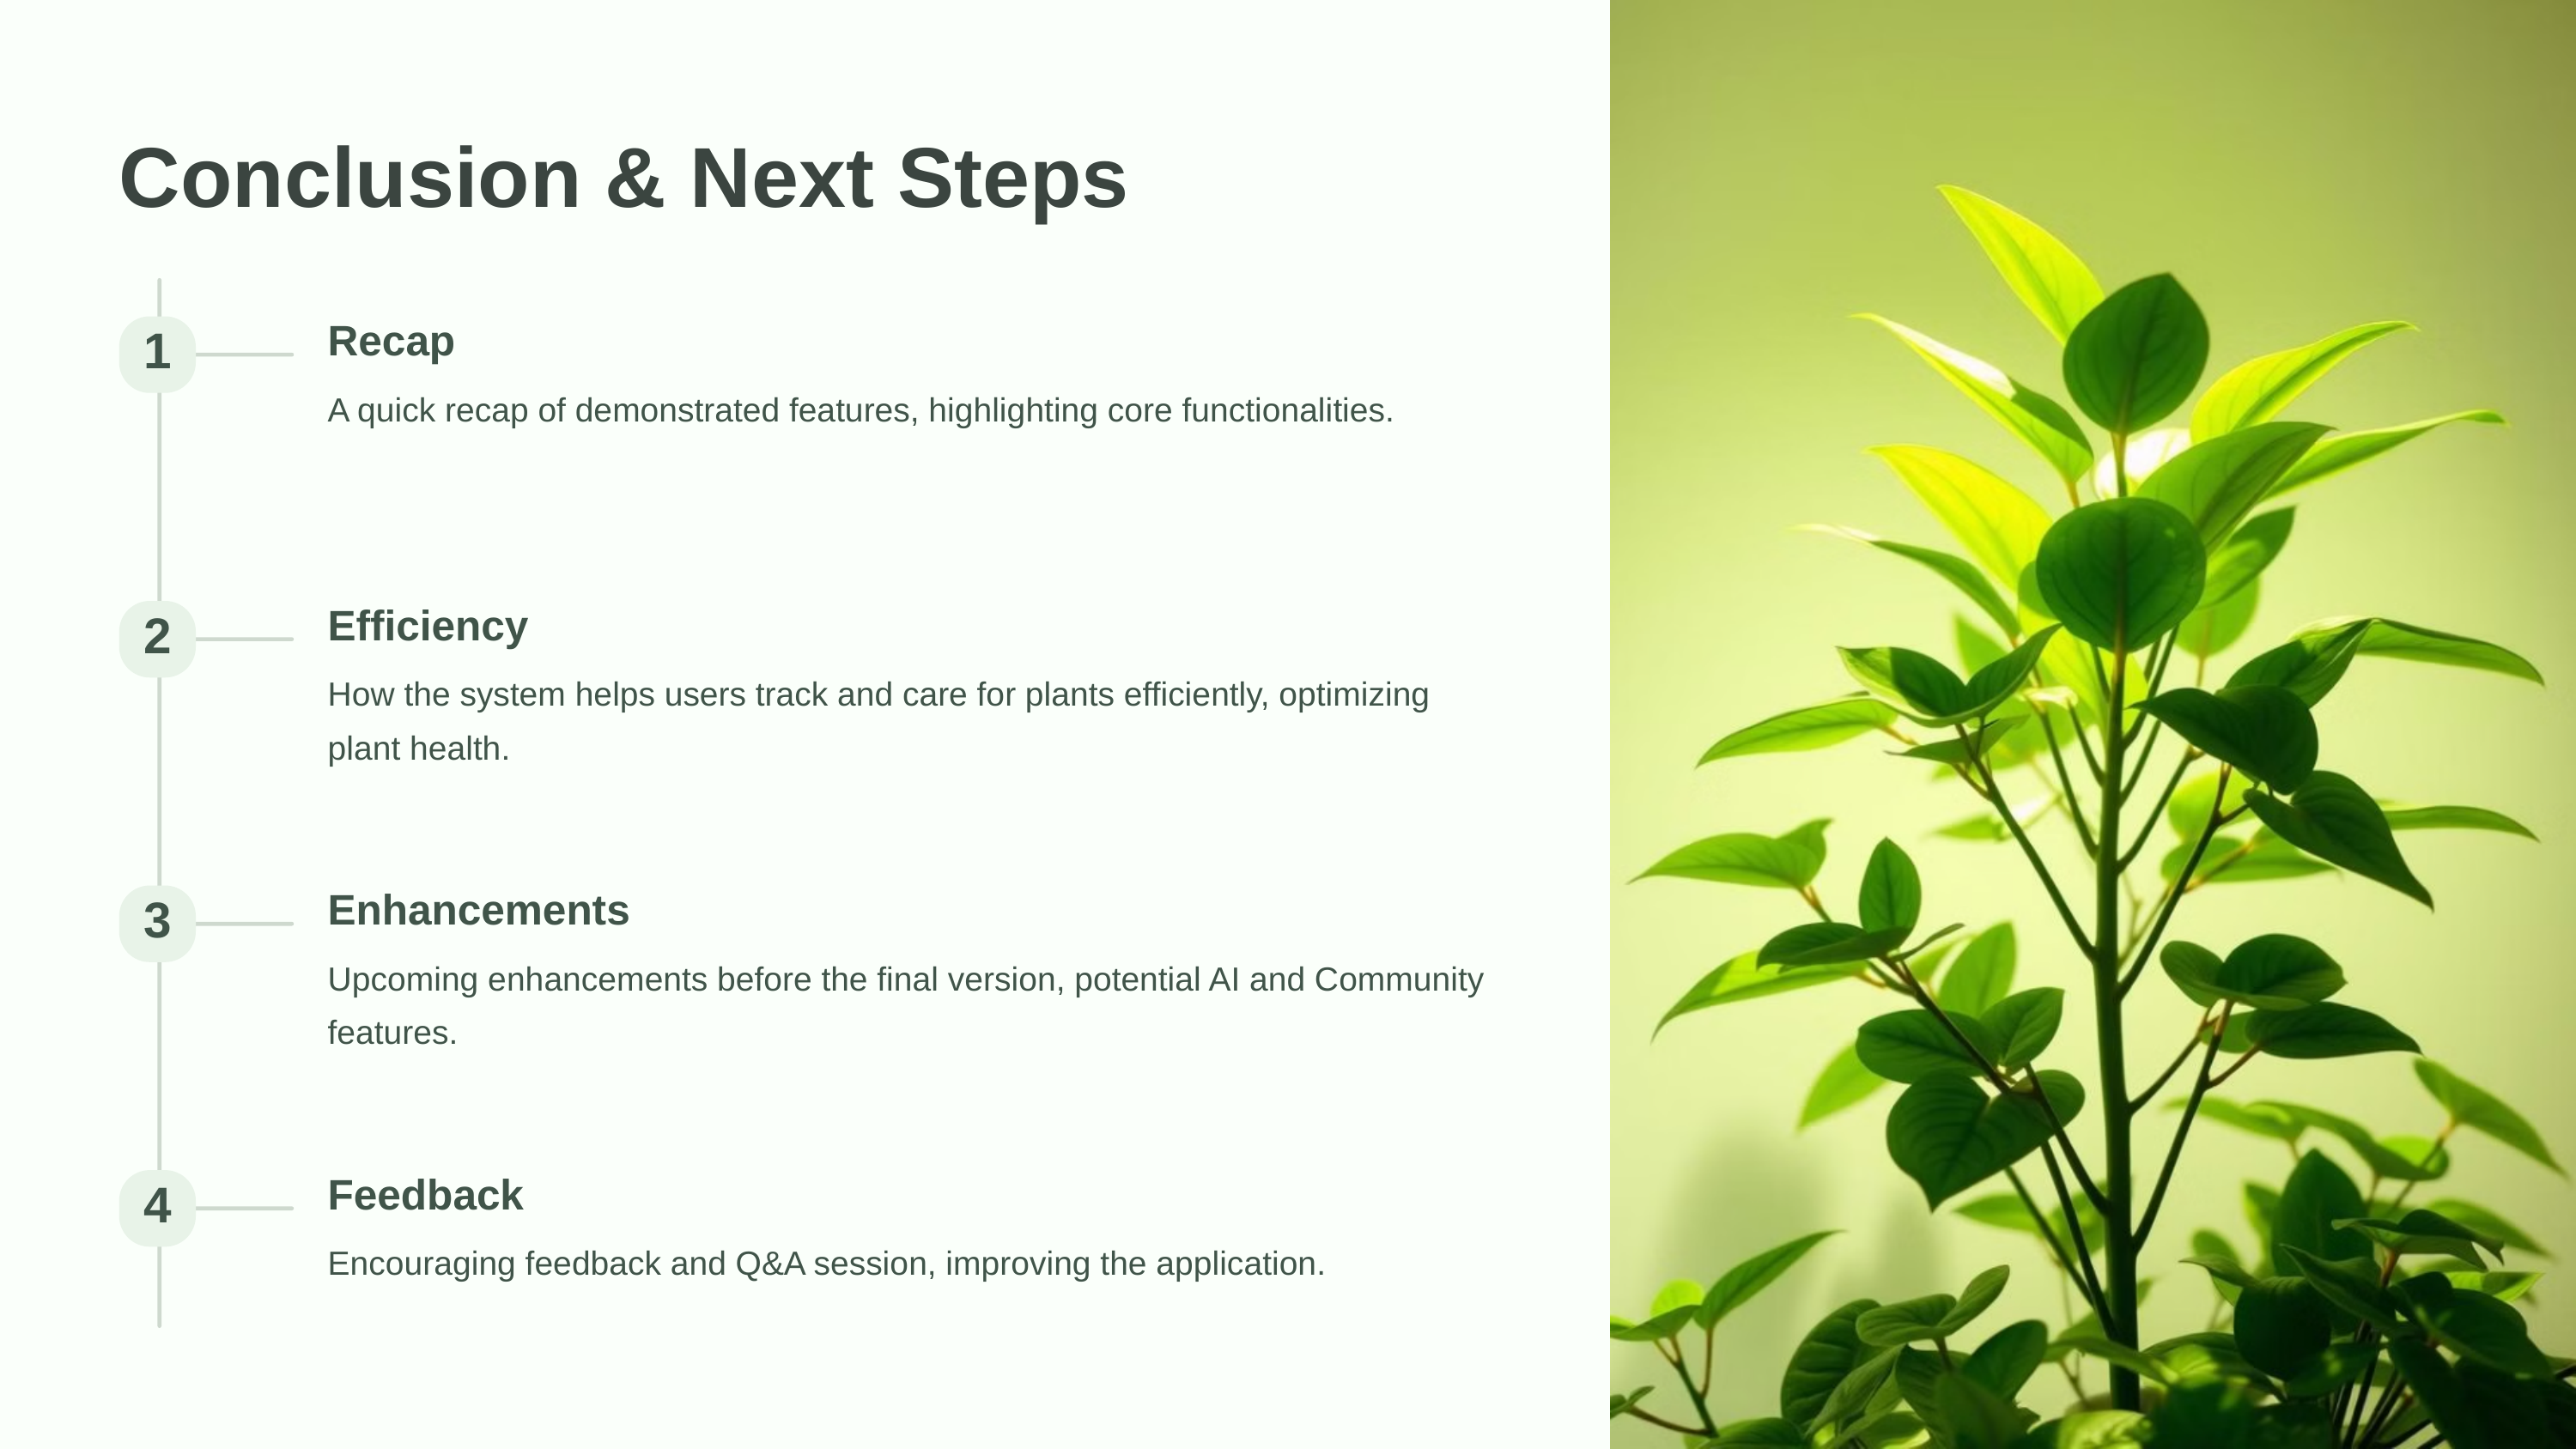

Conclusion & Next Steps

Recap

1

A quick recap of demonstrated features, highlighting core functionalities.

Efficiency

2

How the system helps users track and care for plants efficiently, optimizing plant health.

Enhancements

3

Upcoming enhancements before the final version, potential AI and Community features.

Feedback

4

Encouraging feedback and Q&A session, improving the application.